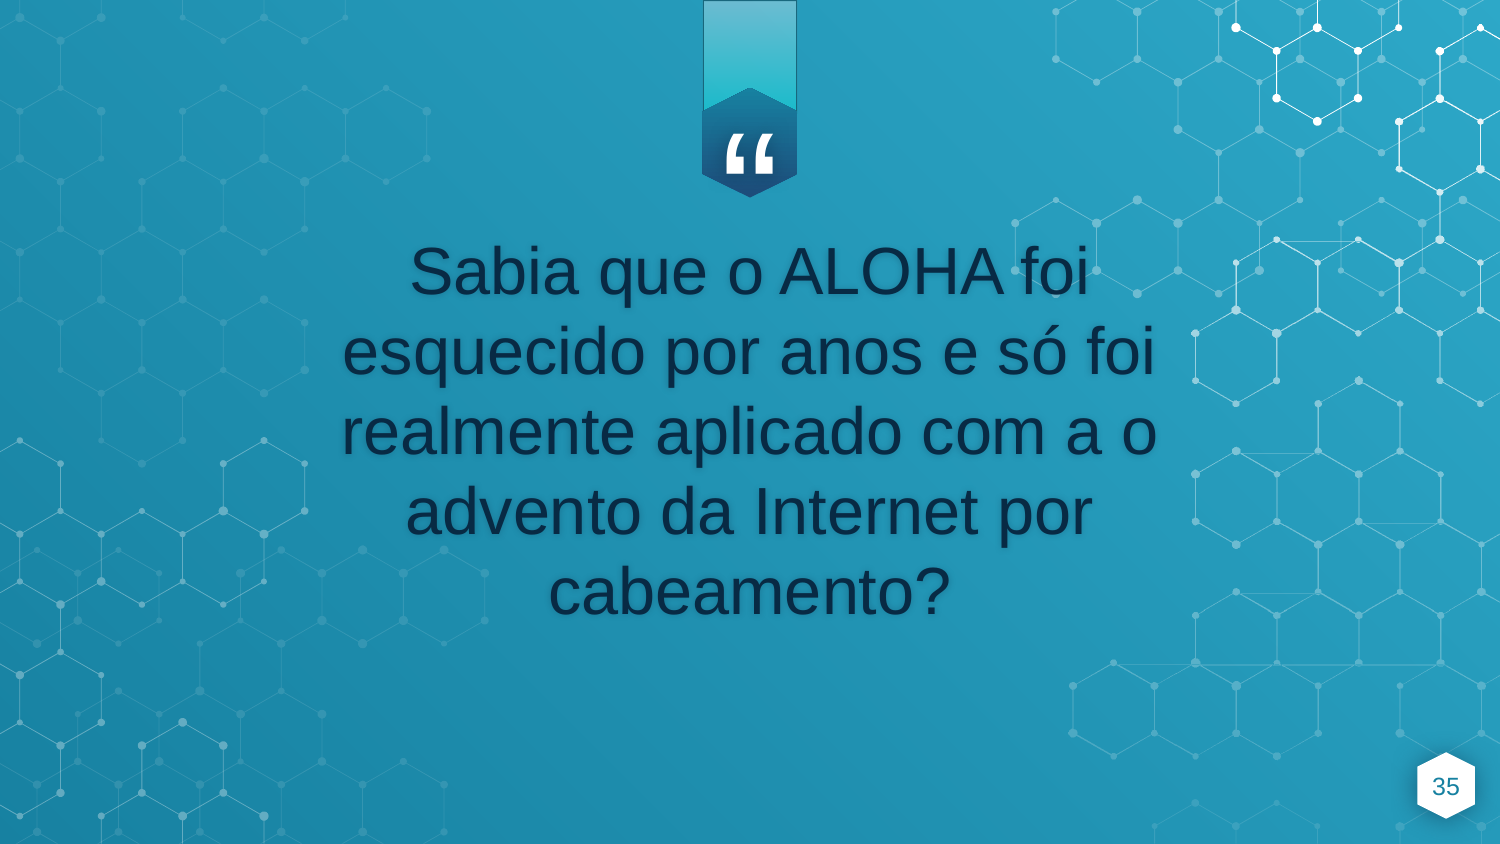

Sabia que o ALOHA foi esquecido por anos e só foi realmente aplicado com a o advento da Internet por cabeamento?
35